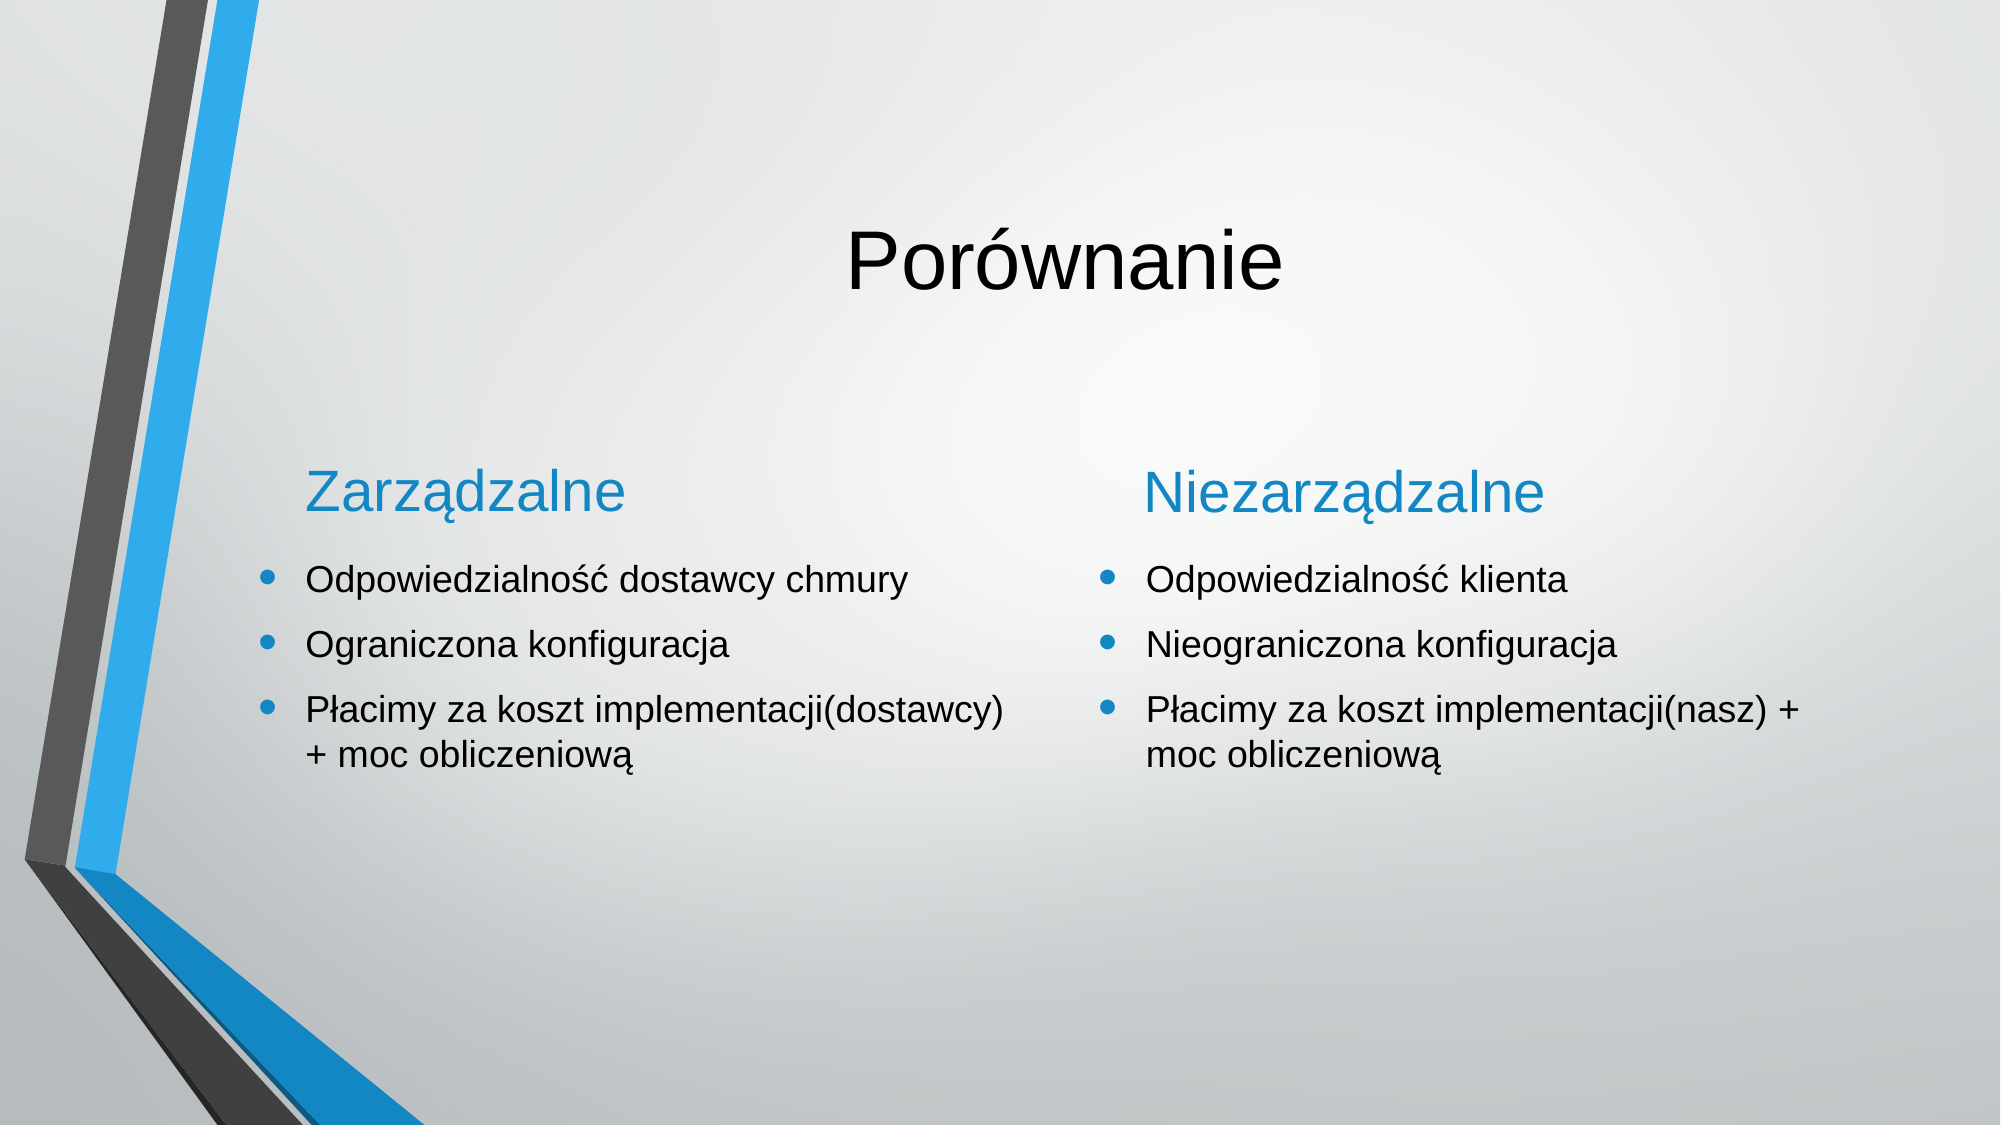

# Porównanie
Zarządzalne
Niezarządzalne
Odpowiedzialność dostawcy chmury
Ograniczona konfiguracja
Płacimy za koszt implementacji(dostawcy) + moc obliczeniową
Odpowiedzialność klienta
Nieograniczona konfiguracja
Płacimy za koszt implementacji(nasz) + moc obliczeniową